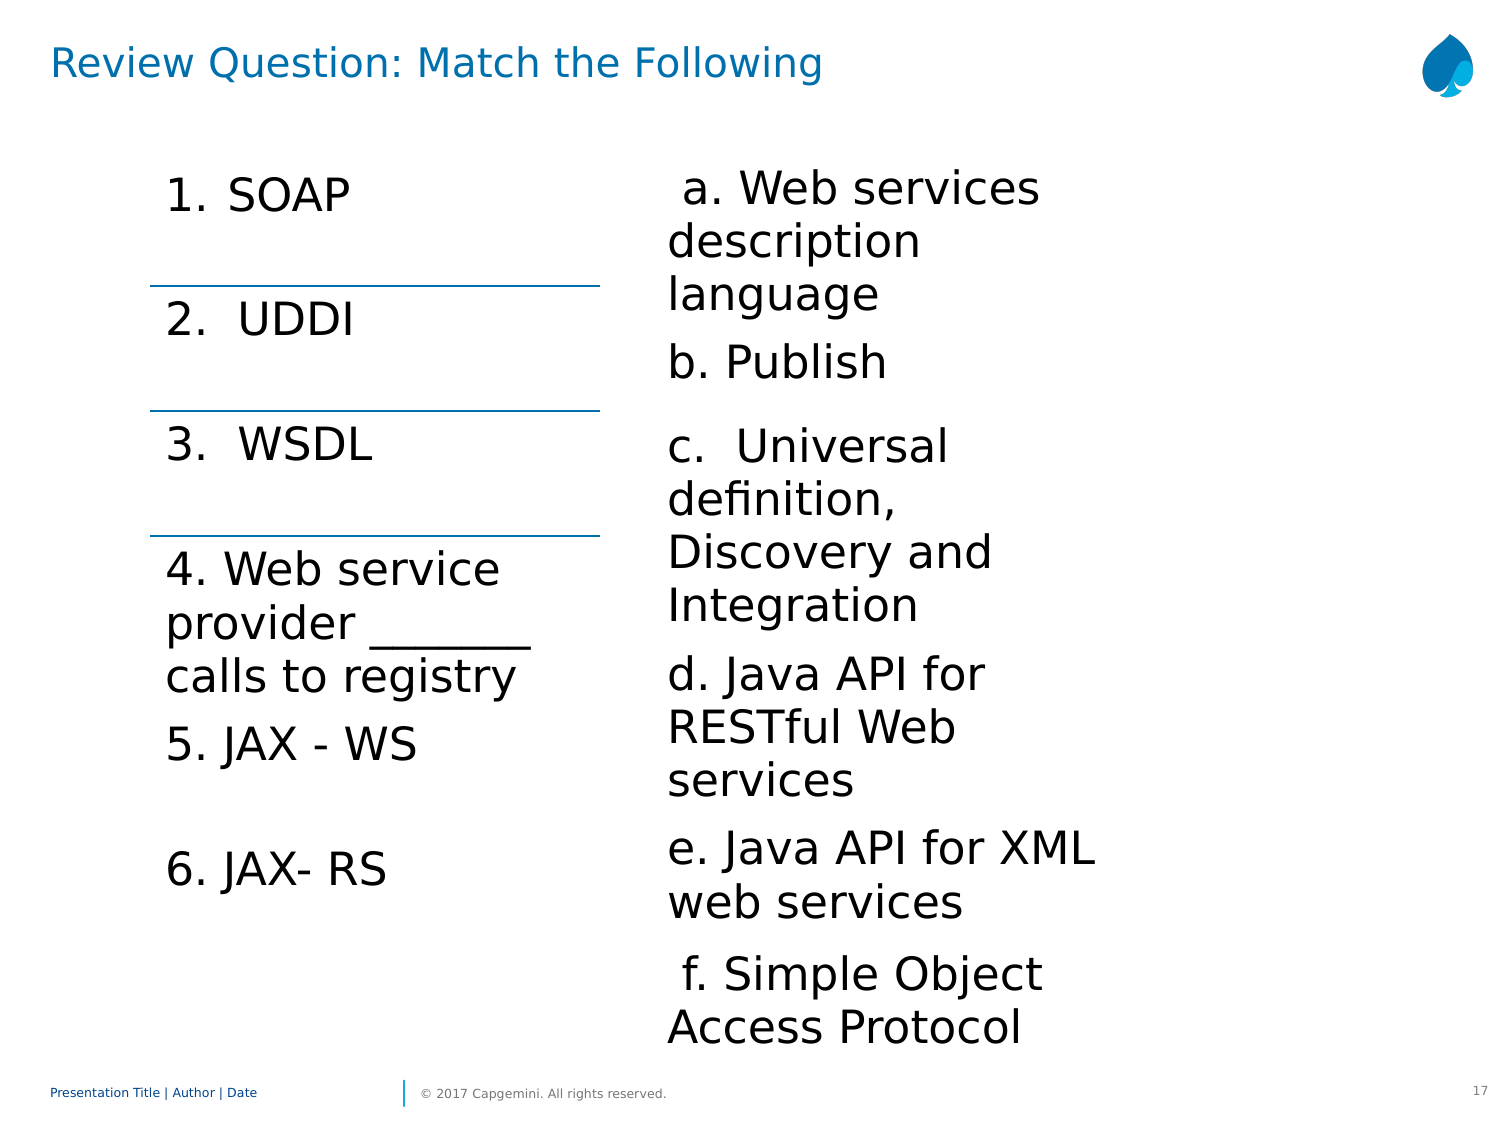

Review Question: Match the Following
| a. Web services description language |
| --- |
| b. Publish |
| c. Universal definition, Discovery and Integration |
| d. Java API for RESTful Web services |
| e. Java API for XML web services |
| f. Simple Object Access Protocol |
| SOAP |
| --- |
| 2. UDDI |
| 3. WSDL |
| 4. Web service provider \_\_\_\_\_\_\_ calls to registry |
| 5. JAX - WS |
| 6. JAX- RS |